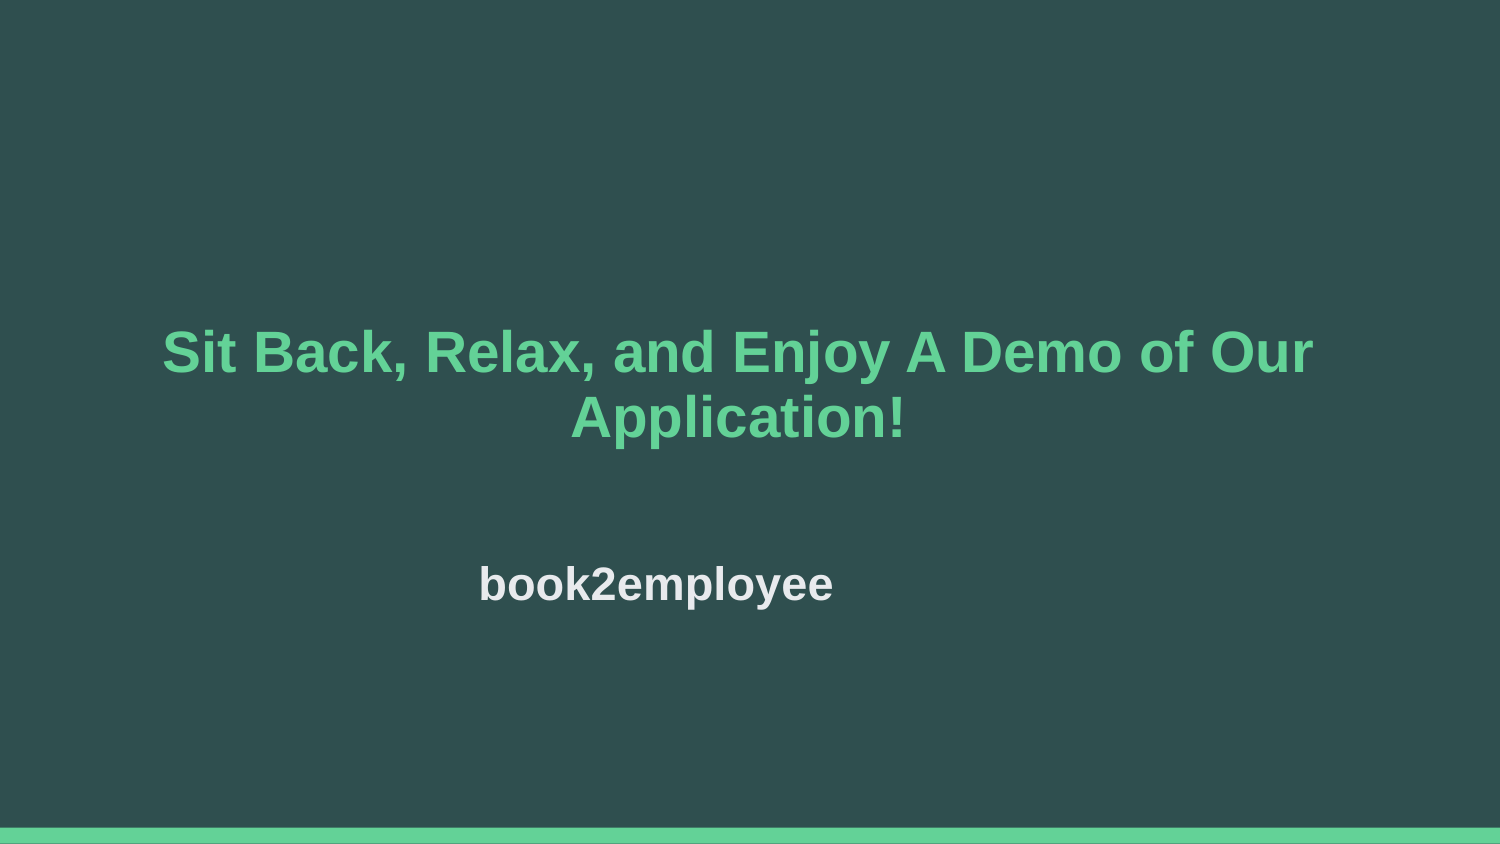

# Sit Back, Relax, and Enjoy A Demo of Our Application!
book2employee